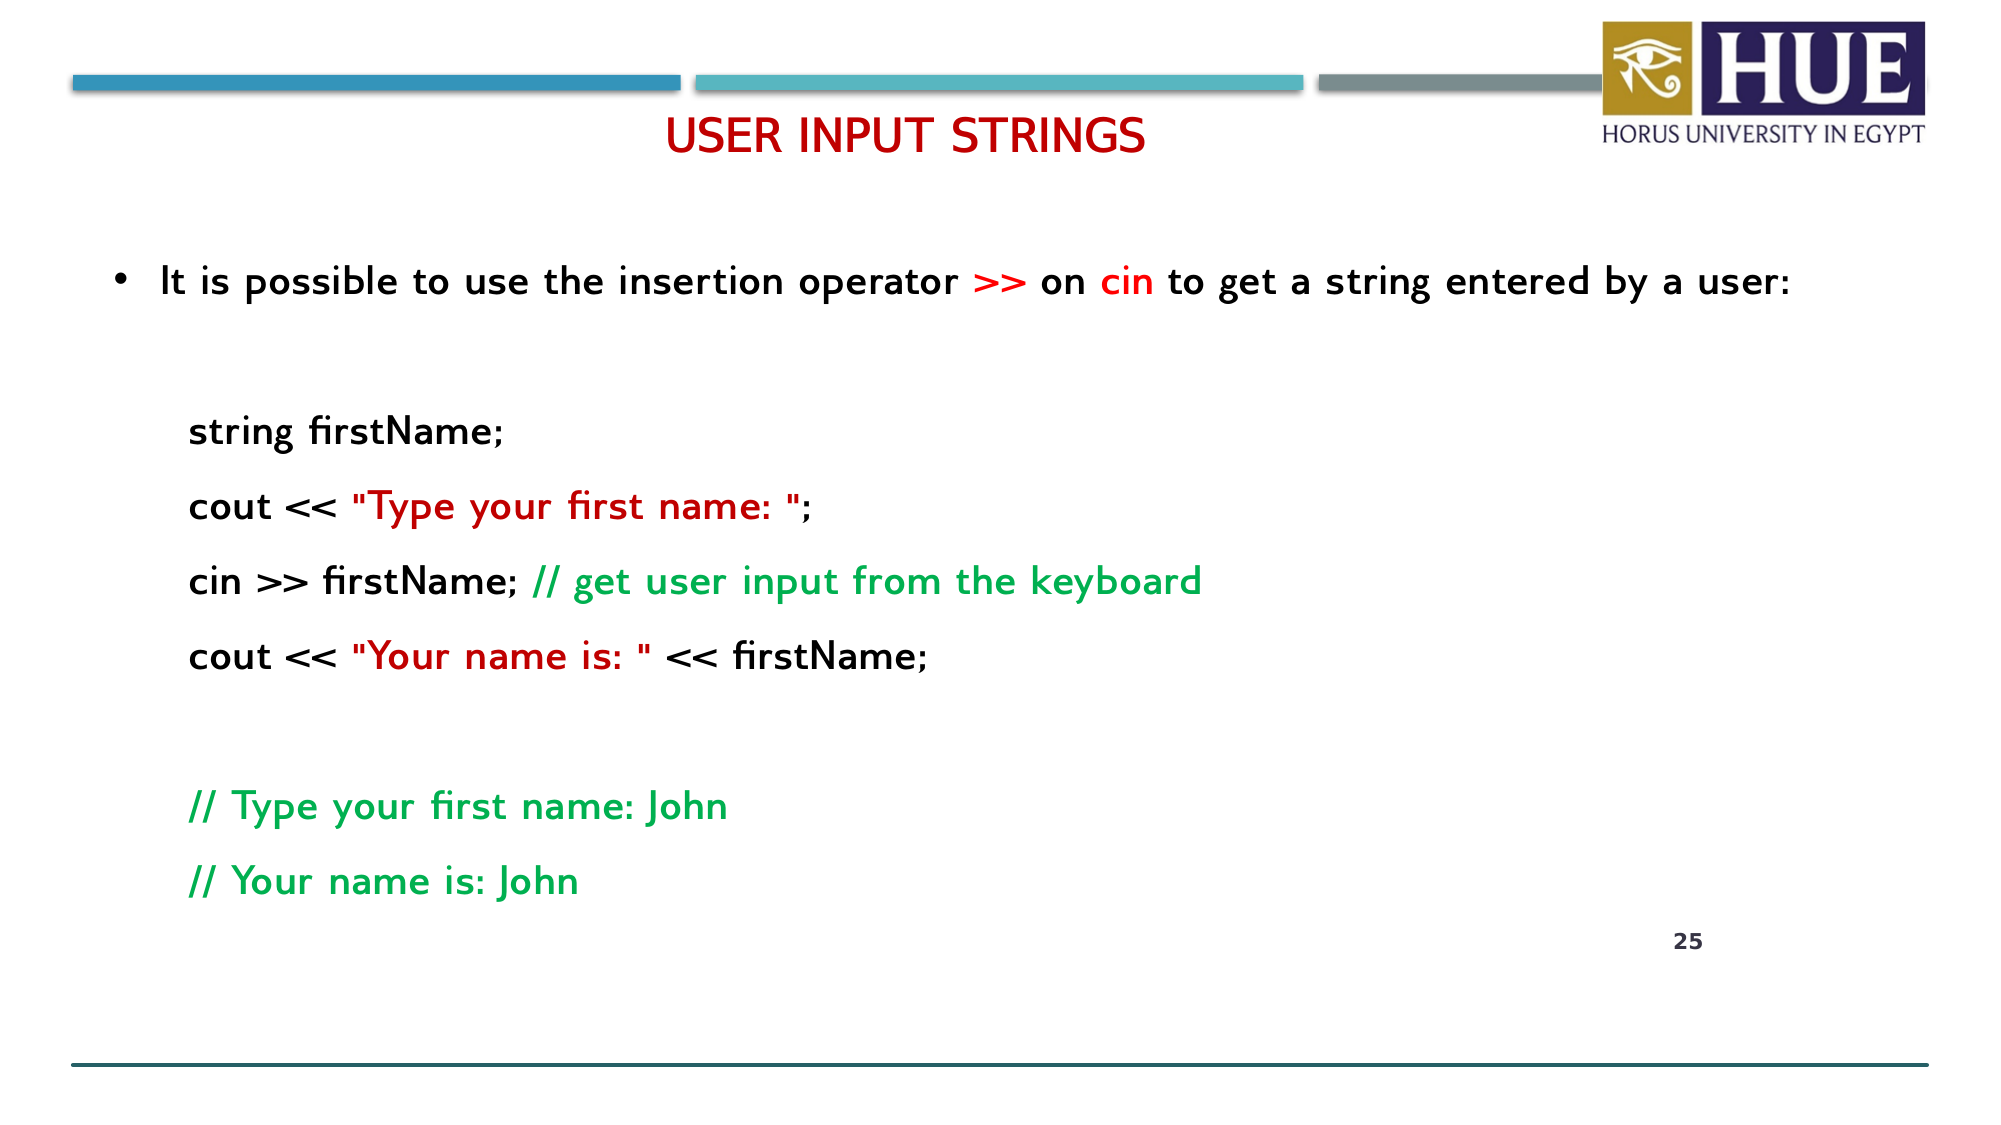

User Input Strings
It is possible to use the insertion operator >> on cin to get a string entered by a user:

string firstName;
cout << "Type your first name: ";
cin >> firstName; // get user input from the keyboard
cout << "Your name is: " << firstName;

// Type your first name: John
// Your name is: John
25